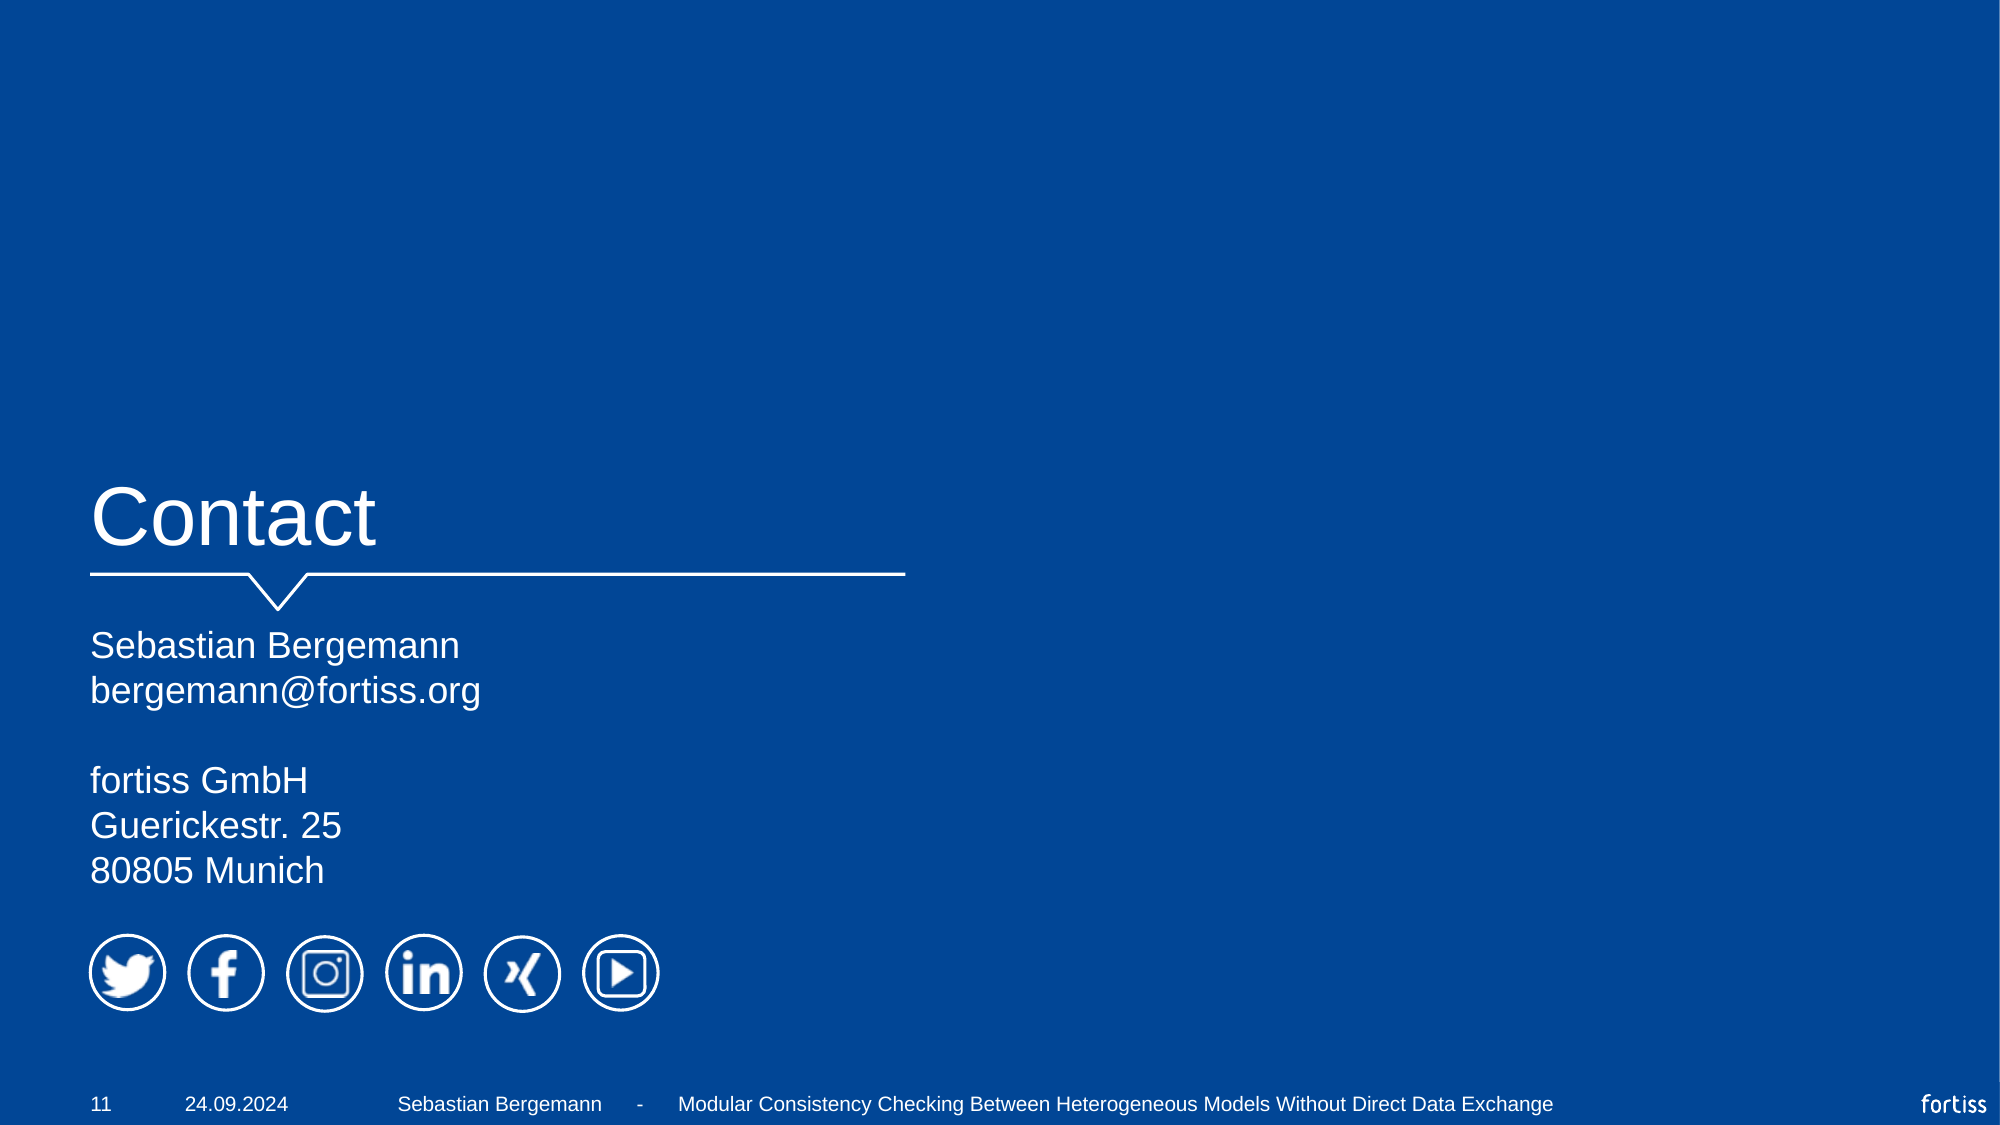

# Contact
Sebastian Bergemann
bergemann@fortiss.org

fortiss GmbH
Guerickestr. 25
80805 Munich
11
24.09.2024
Sebastian Bergemann      -      Modular Consistency Checking Between Heterogeneous Models Without Direct Data Exchange